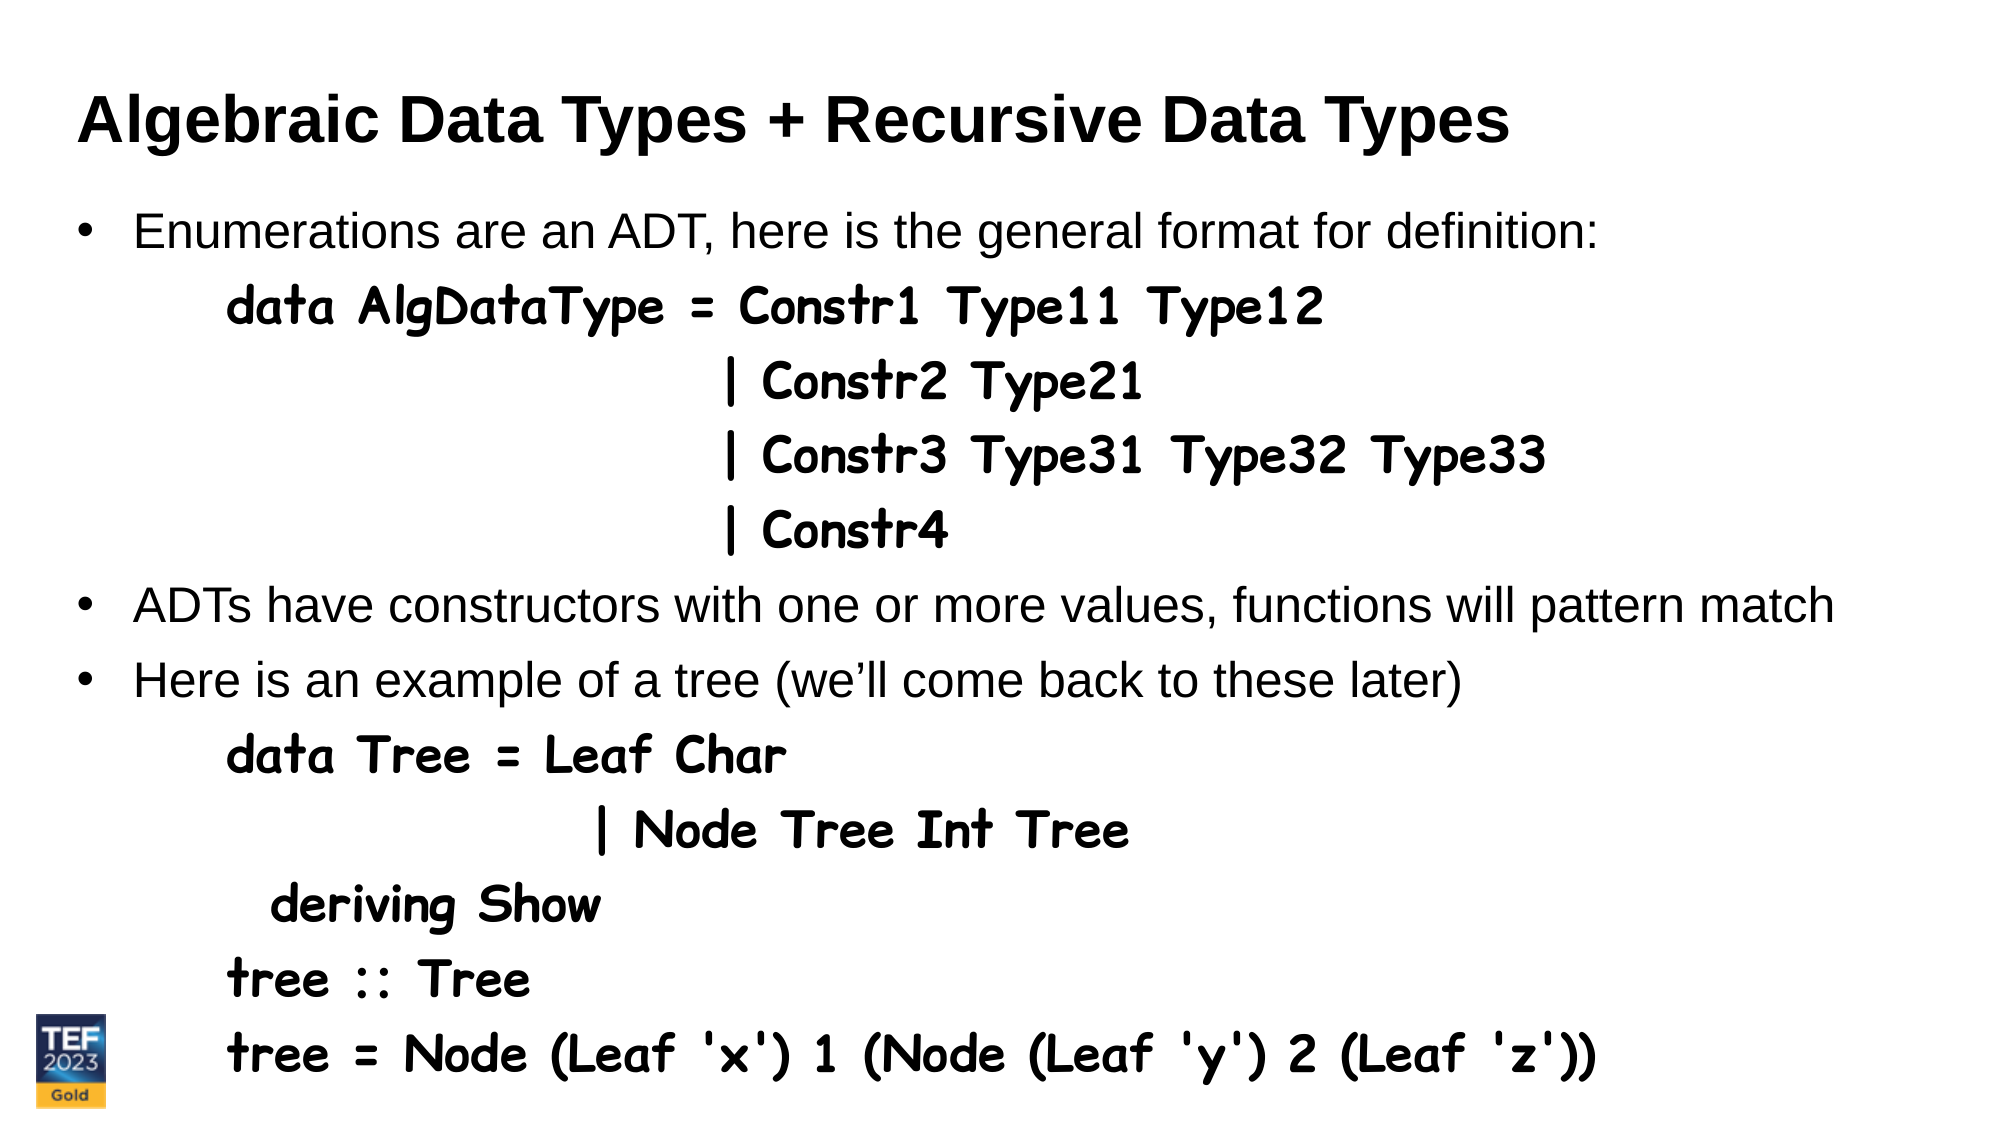

Algebraic Data Types + Recursive Data Types
Enumerations are an ADT, here is the general format for definition:
	data AlgDataType = Constr1 Type11 Type12
                 	 	  | Constr2 Type21
                 	   	  | Constr3 Type31 Type32 Type33
                	 	  | Constr4
ADTs have constructors with one or more values, functions will pattern match
Here is an example of a tree (we’ll come back to these later)
	data Tree = Leaf Char
       		   | Node Tree Int Tree
  	  deriving Show
	tree :: Tree
	tree = Node (Leaf 'x') 1 (Node (Leaf 'y') 2 (Leaf 'z'))